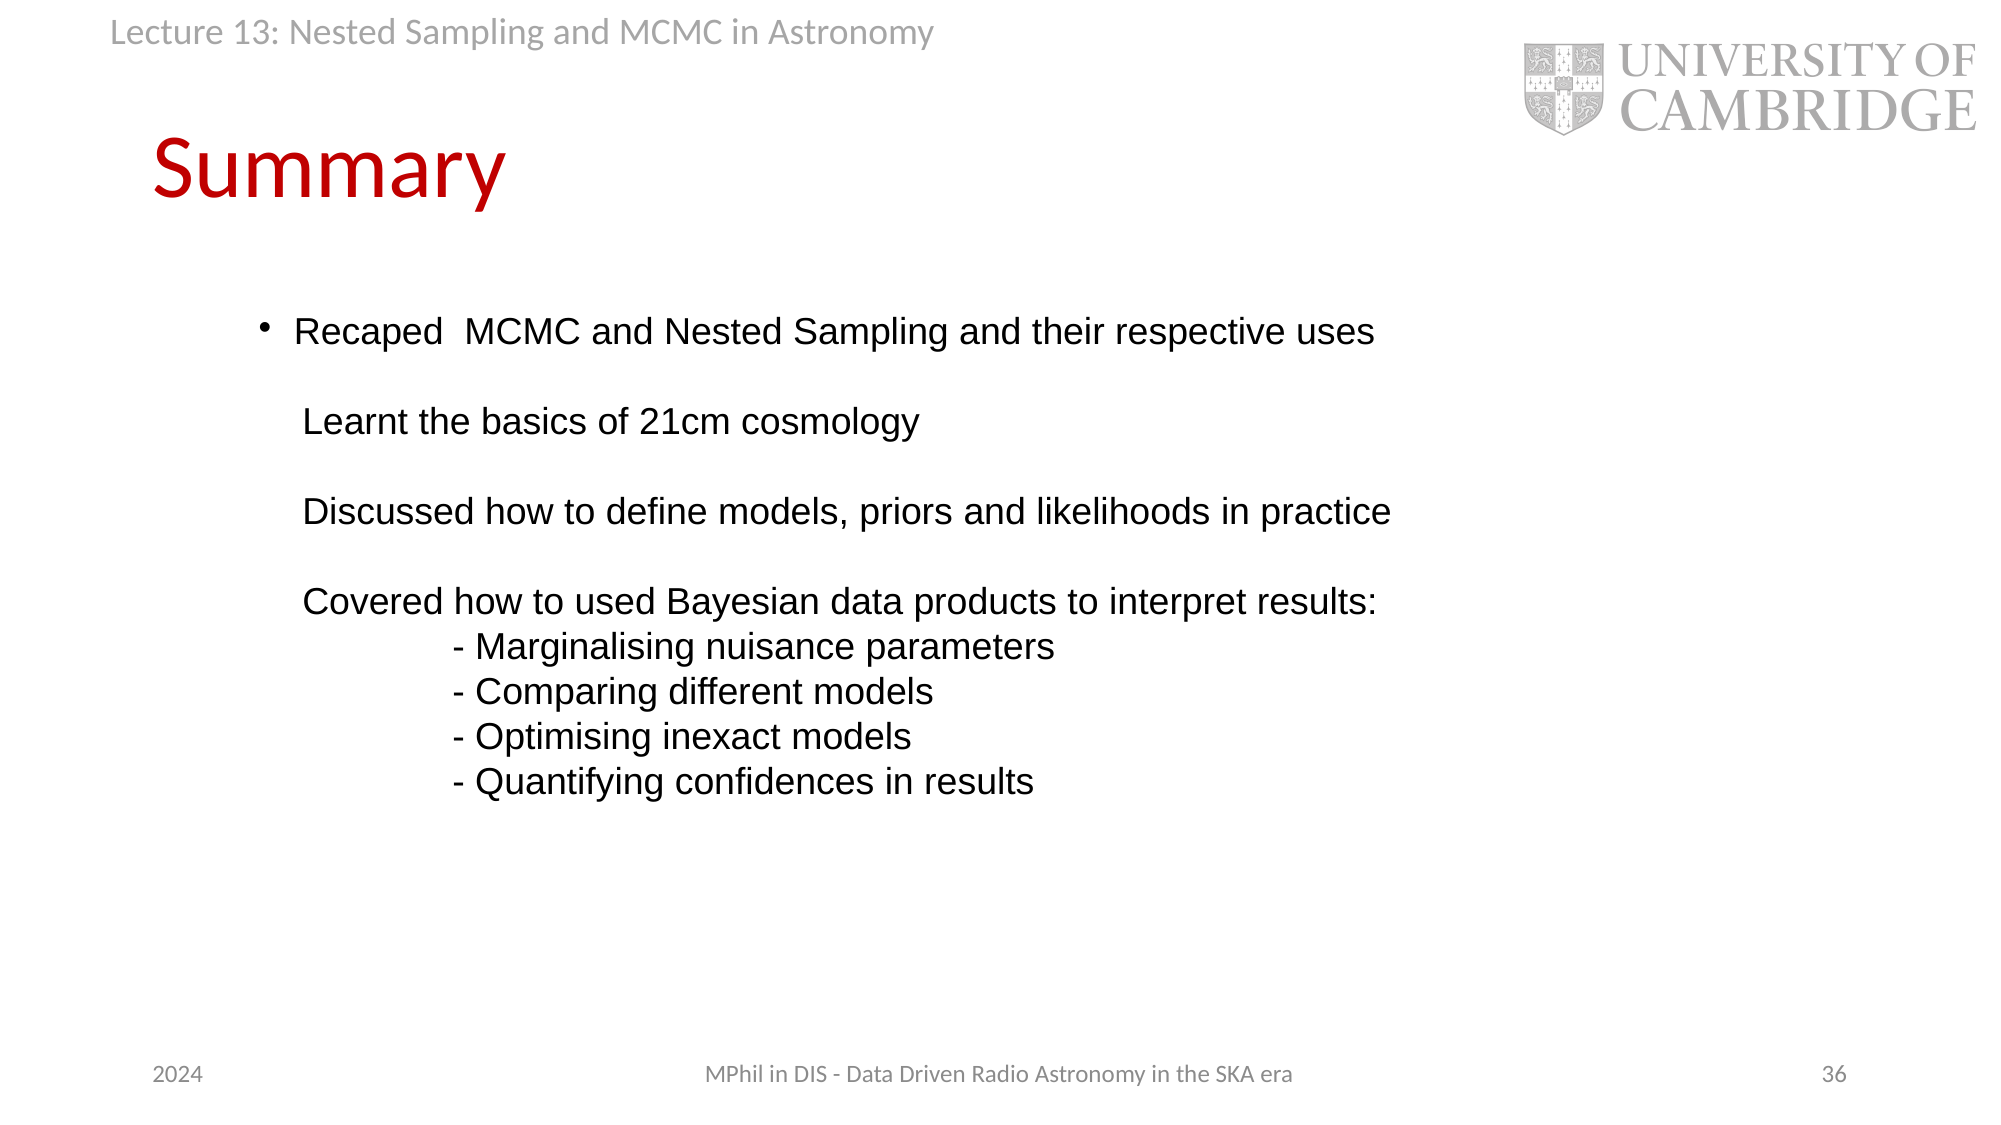

Summary

Recaped  MCMC and Nested Sampling and their respective uses

	Learnt the basics of 21cm cosmology

 	Discussed how to define models, priors and likelihoods in practice

	Covered how to used Bayesian data products to interpret results:
		- Marginalising nuisance parameters
		- Comparing different models
		- Optimising inexact models
		- Quantifying confidences in results
2024
MPhil in DIS - Data Driven Radio Astronomy in the SKA era
36